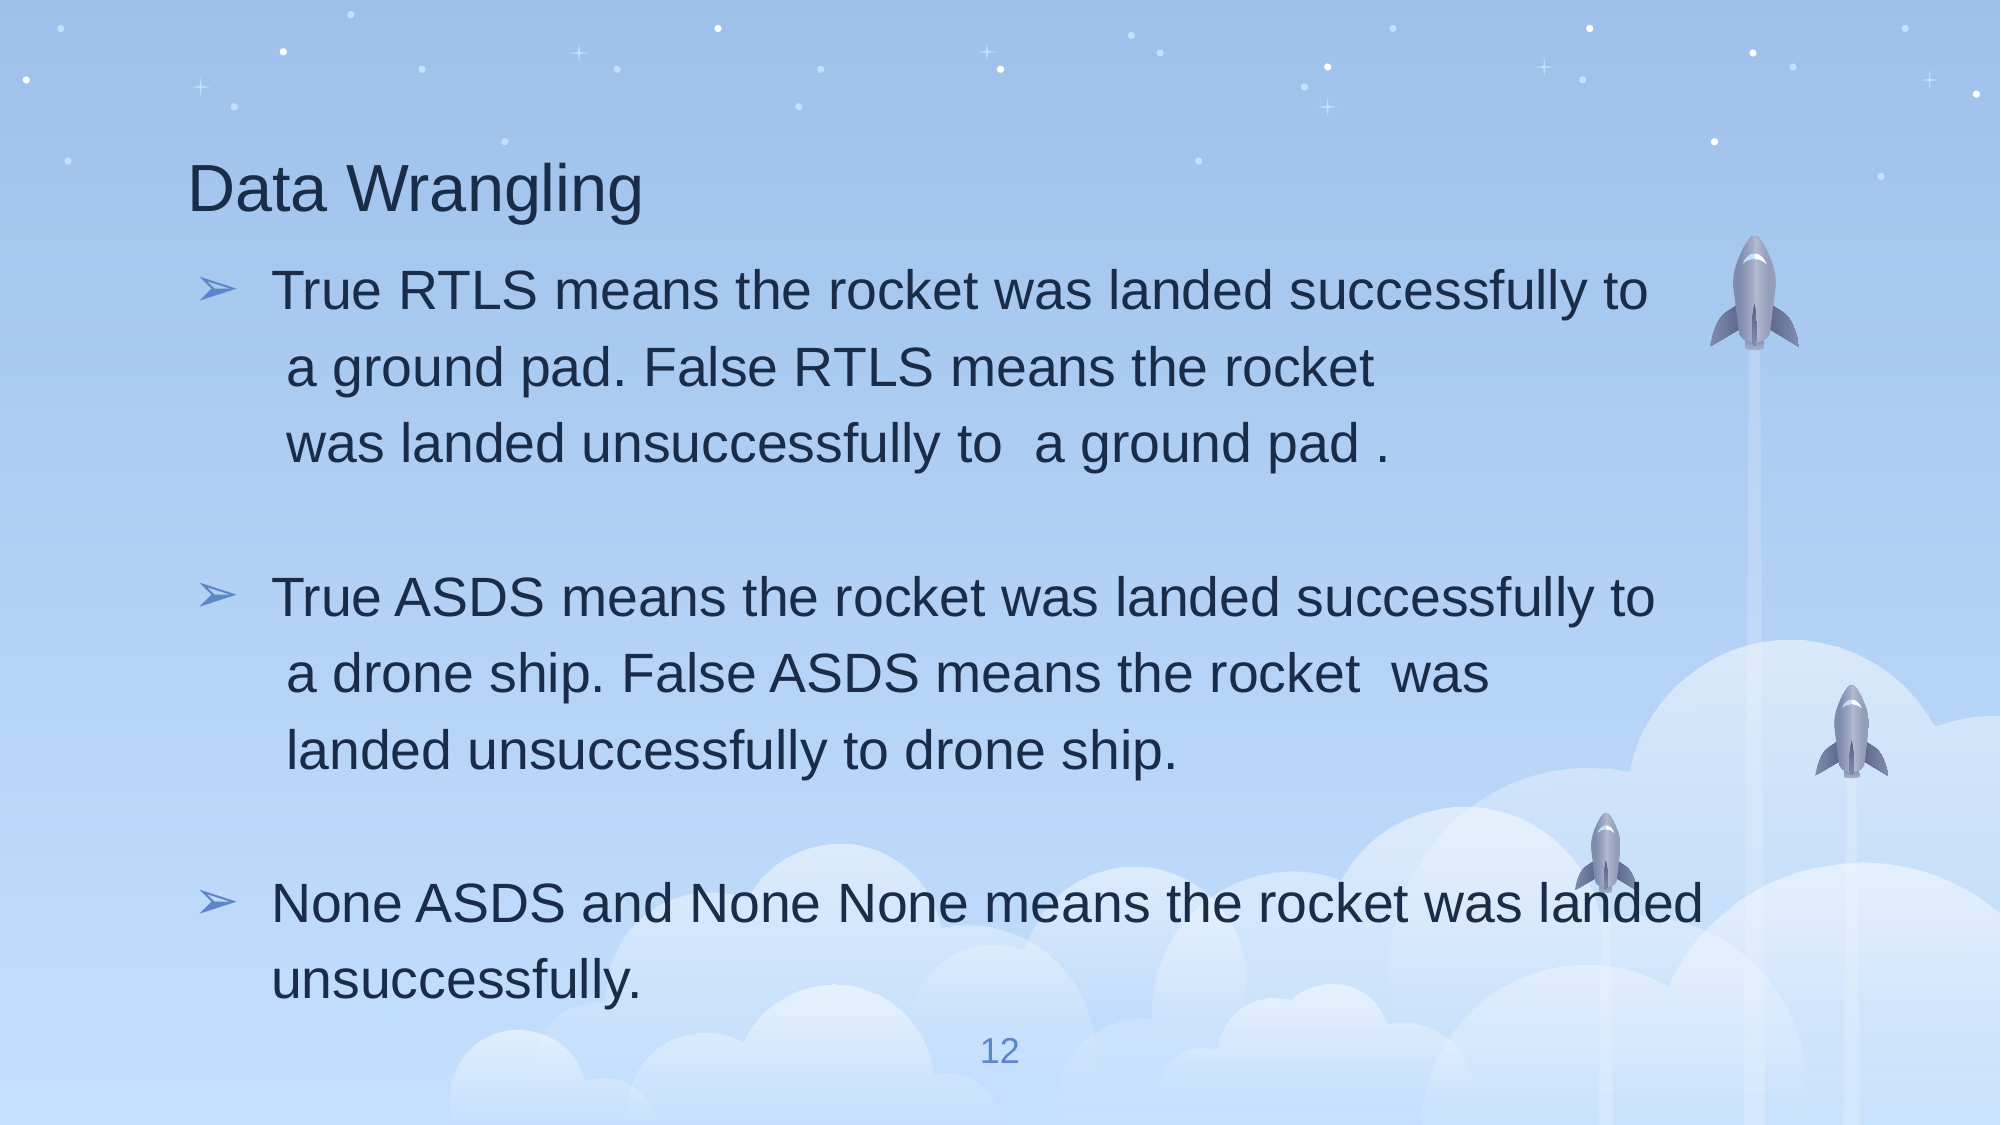

# Data Wrangling
True RTLS means the rocket was landed successfully to
      a ground pad. False RTLS means the rocket
      was landed unsuccessfully to  a ground pad .

True ASDS means the rocket was landed successfully to
      a drone ship. False ASDS means the rocket  was
      landed unsuccessfully to drone ship.

None ASDS and None None means the rocket was landed   unsuccessfully.

12